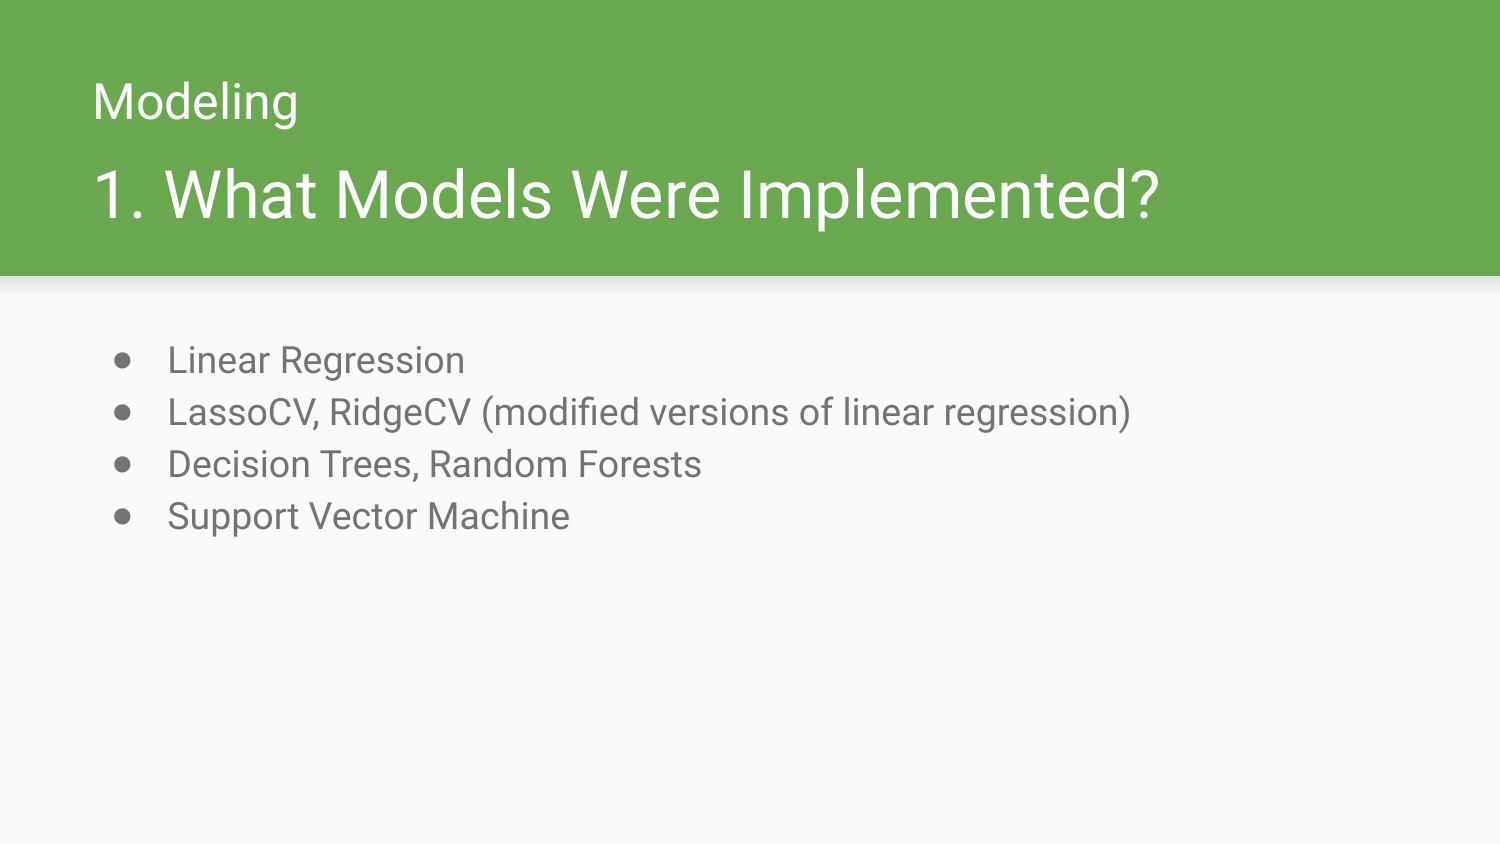

Modeling
# 1. What Models Were Implemented?
Linear Regression
LassoCV, RidgeCV (modified versions of linear regression)
Decision Trees, Random Forests
Support Vector Machine